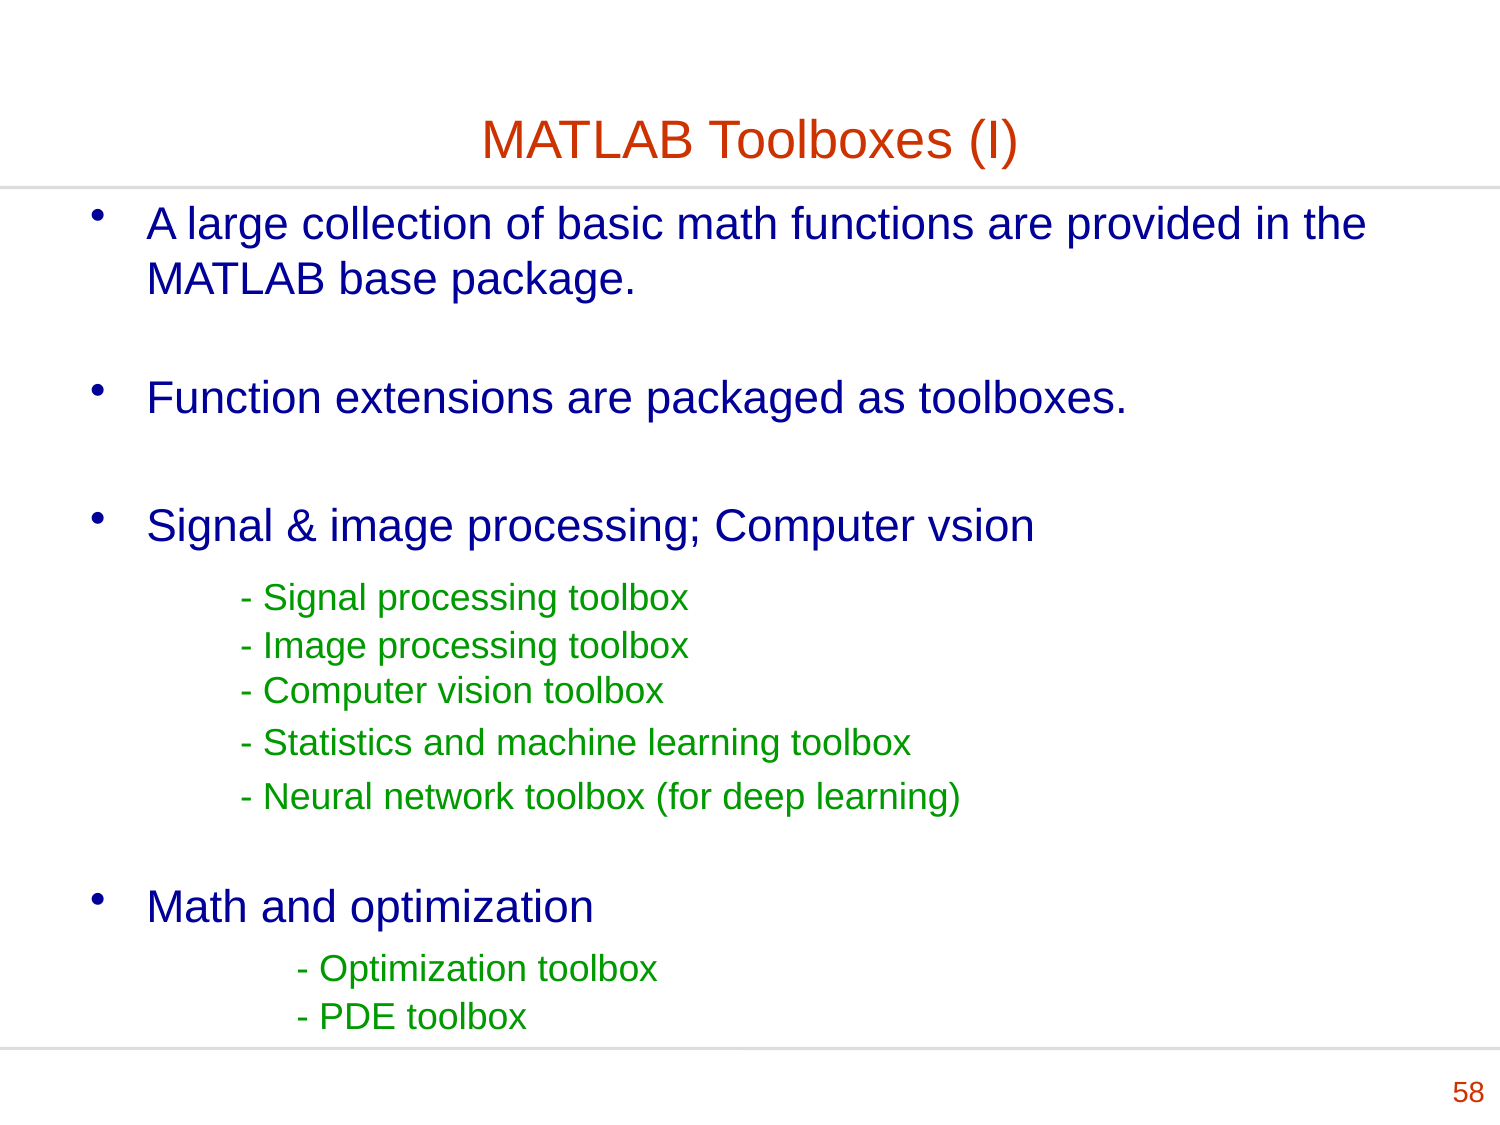

# MATLAB Toolboxes (I)
A large collection of basic math functions are provided in the MATLAB base package.
Function extensions are packaged as toolboxes.

Signal & image processing; Computer vsion
	- Signal processing toolbox
	- Image processing toolbox
	- Computer vision toolbox
	- Statistics and machine learning toolbox
	- Neural network toolbox (for deep learning)
Math and optimization
	- Optimization toolbox
	- PDE toolbox
58